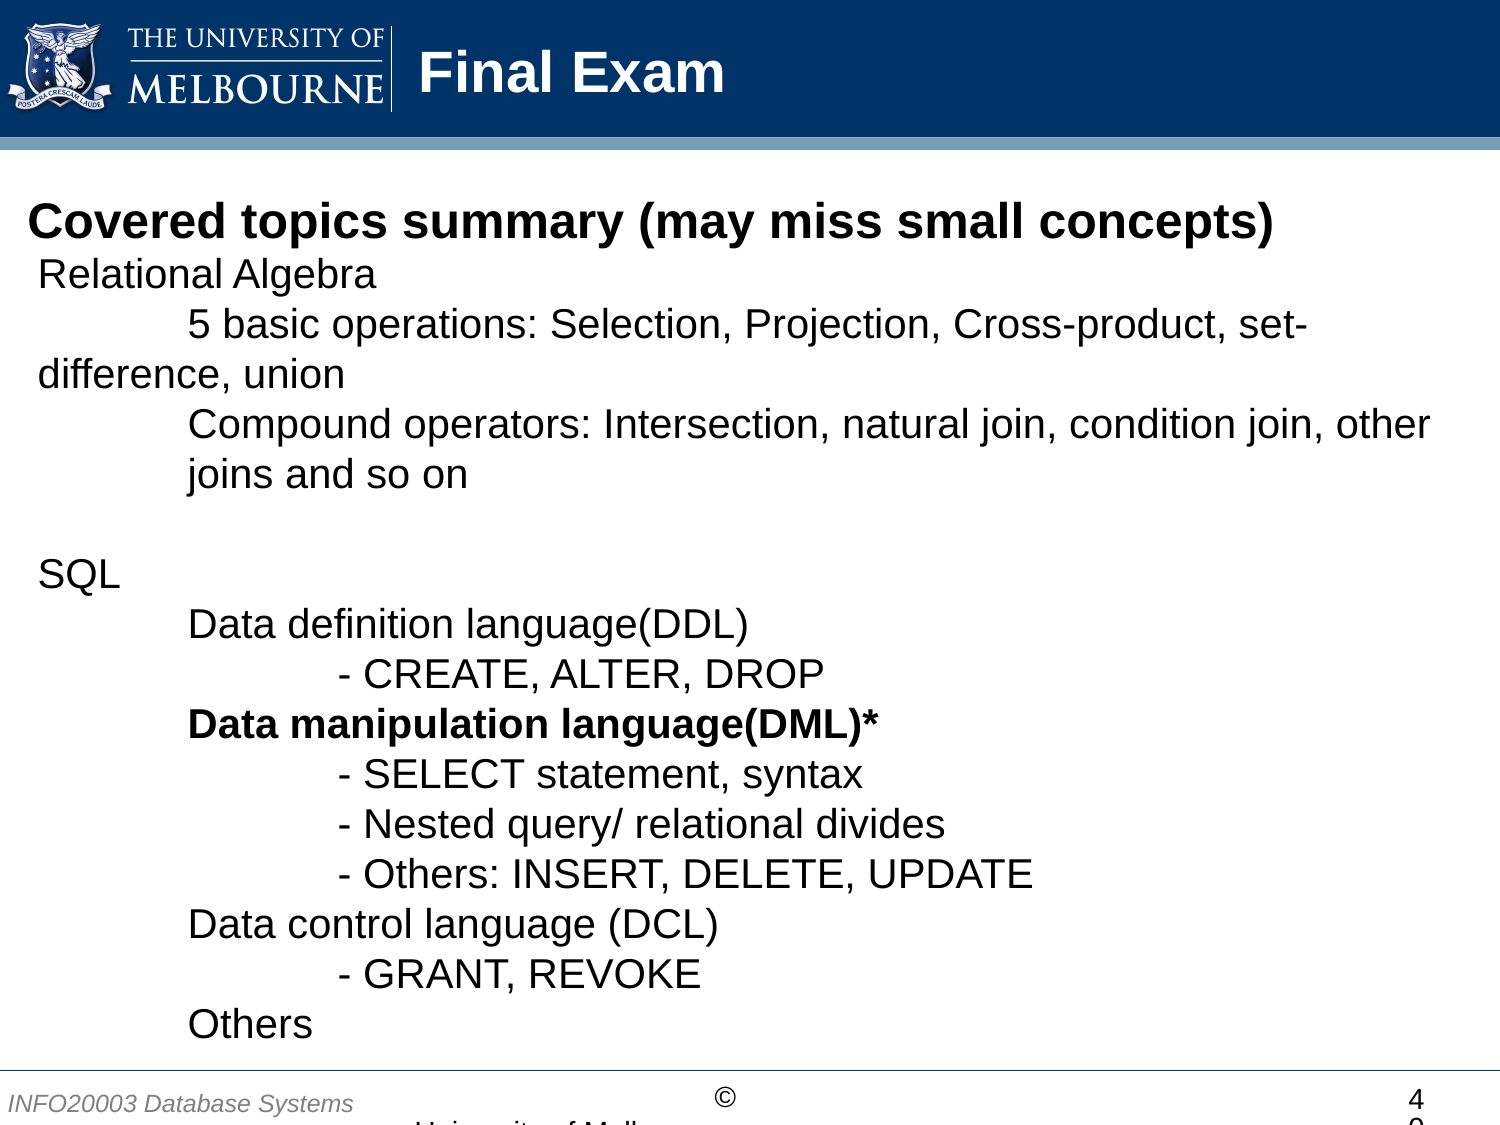

# Final Exam
Covered topics summary (may miss small concepts)
Relational Algebra
	5 basic operations: Selection, Projection, Cross-product, set-	difference, union
	Compound operators: Intersection, natural join, condition join, other 	joins and so on

SQL
	Data definition language(DDL)
		- CREATE, ALTER, DROP
	Data manipulation language(DML)*
		- SELECT statement, syntax
		- Nested query/ relational divides
		- Others: INSERT, DELETE, UPDATE
	Data control language (DCL)
		- GRANT, REVOKE
	Others

40